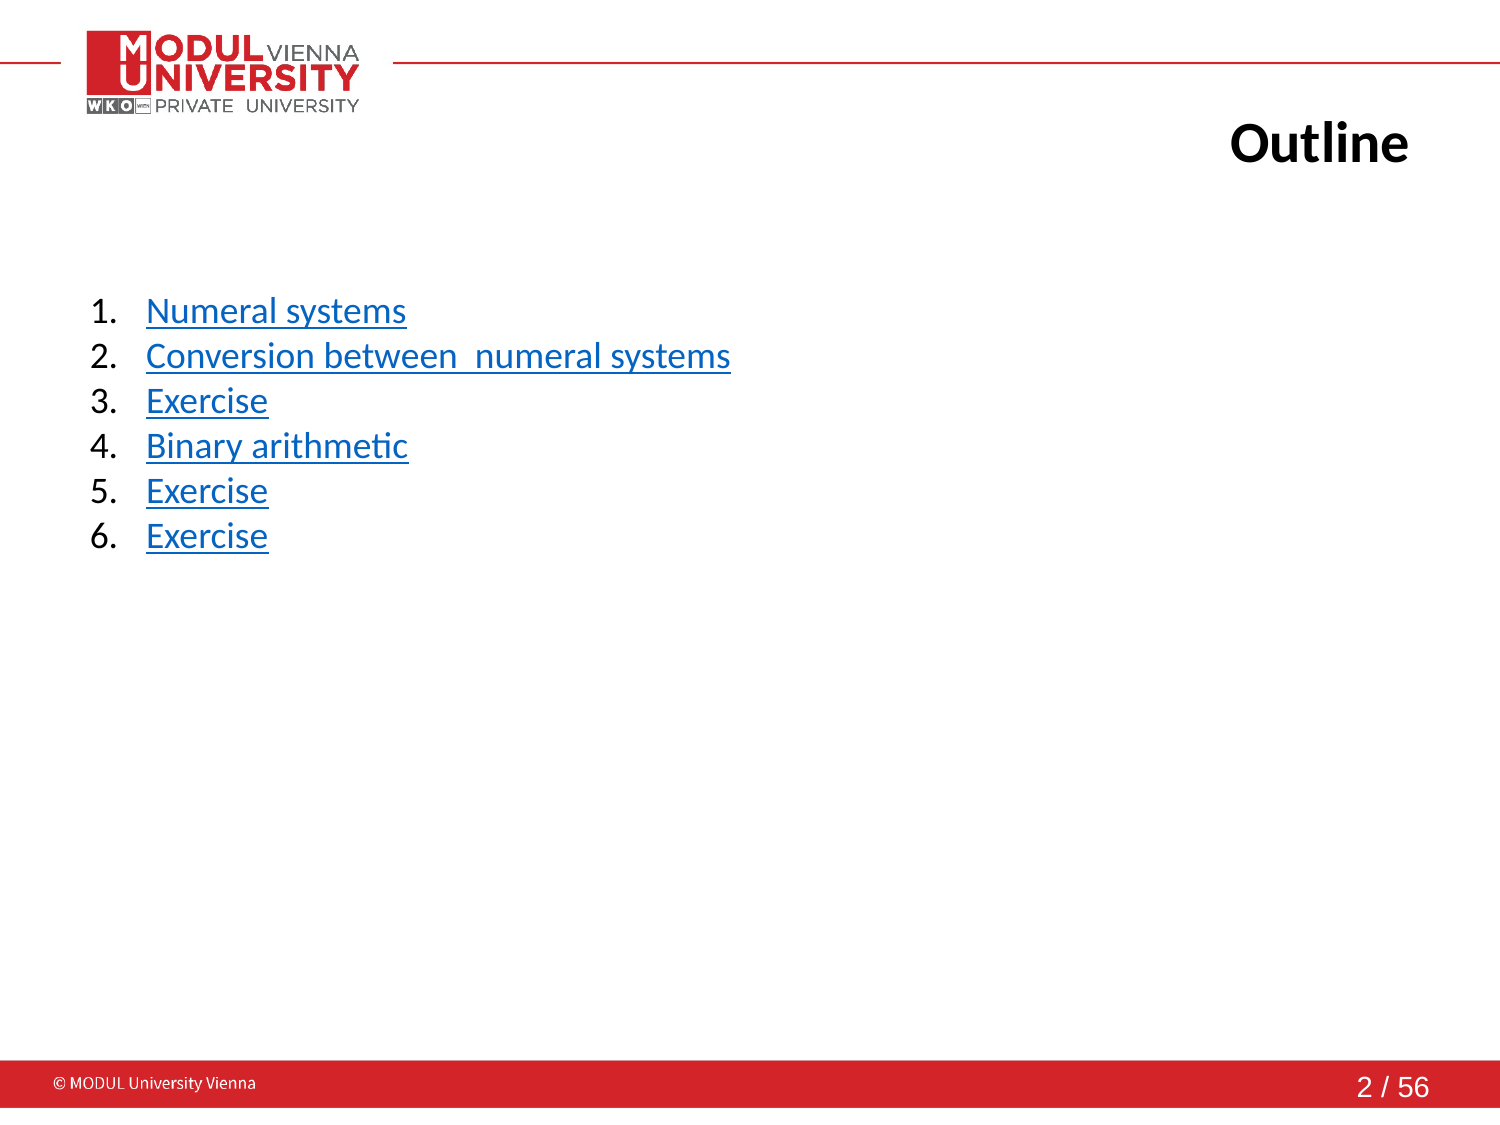

# Outline

Numeral systems
Conversion between  numeral systems
Exercise
Binary arithmetic
Exercise
Exercise